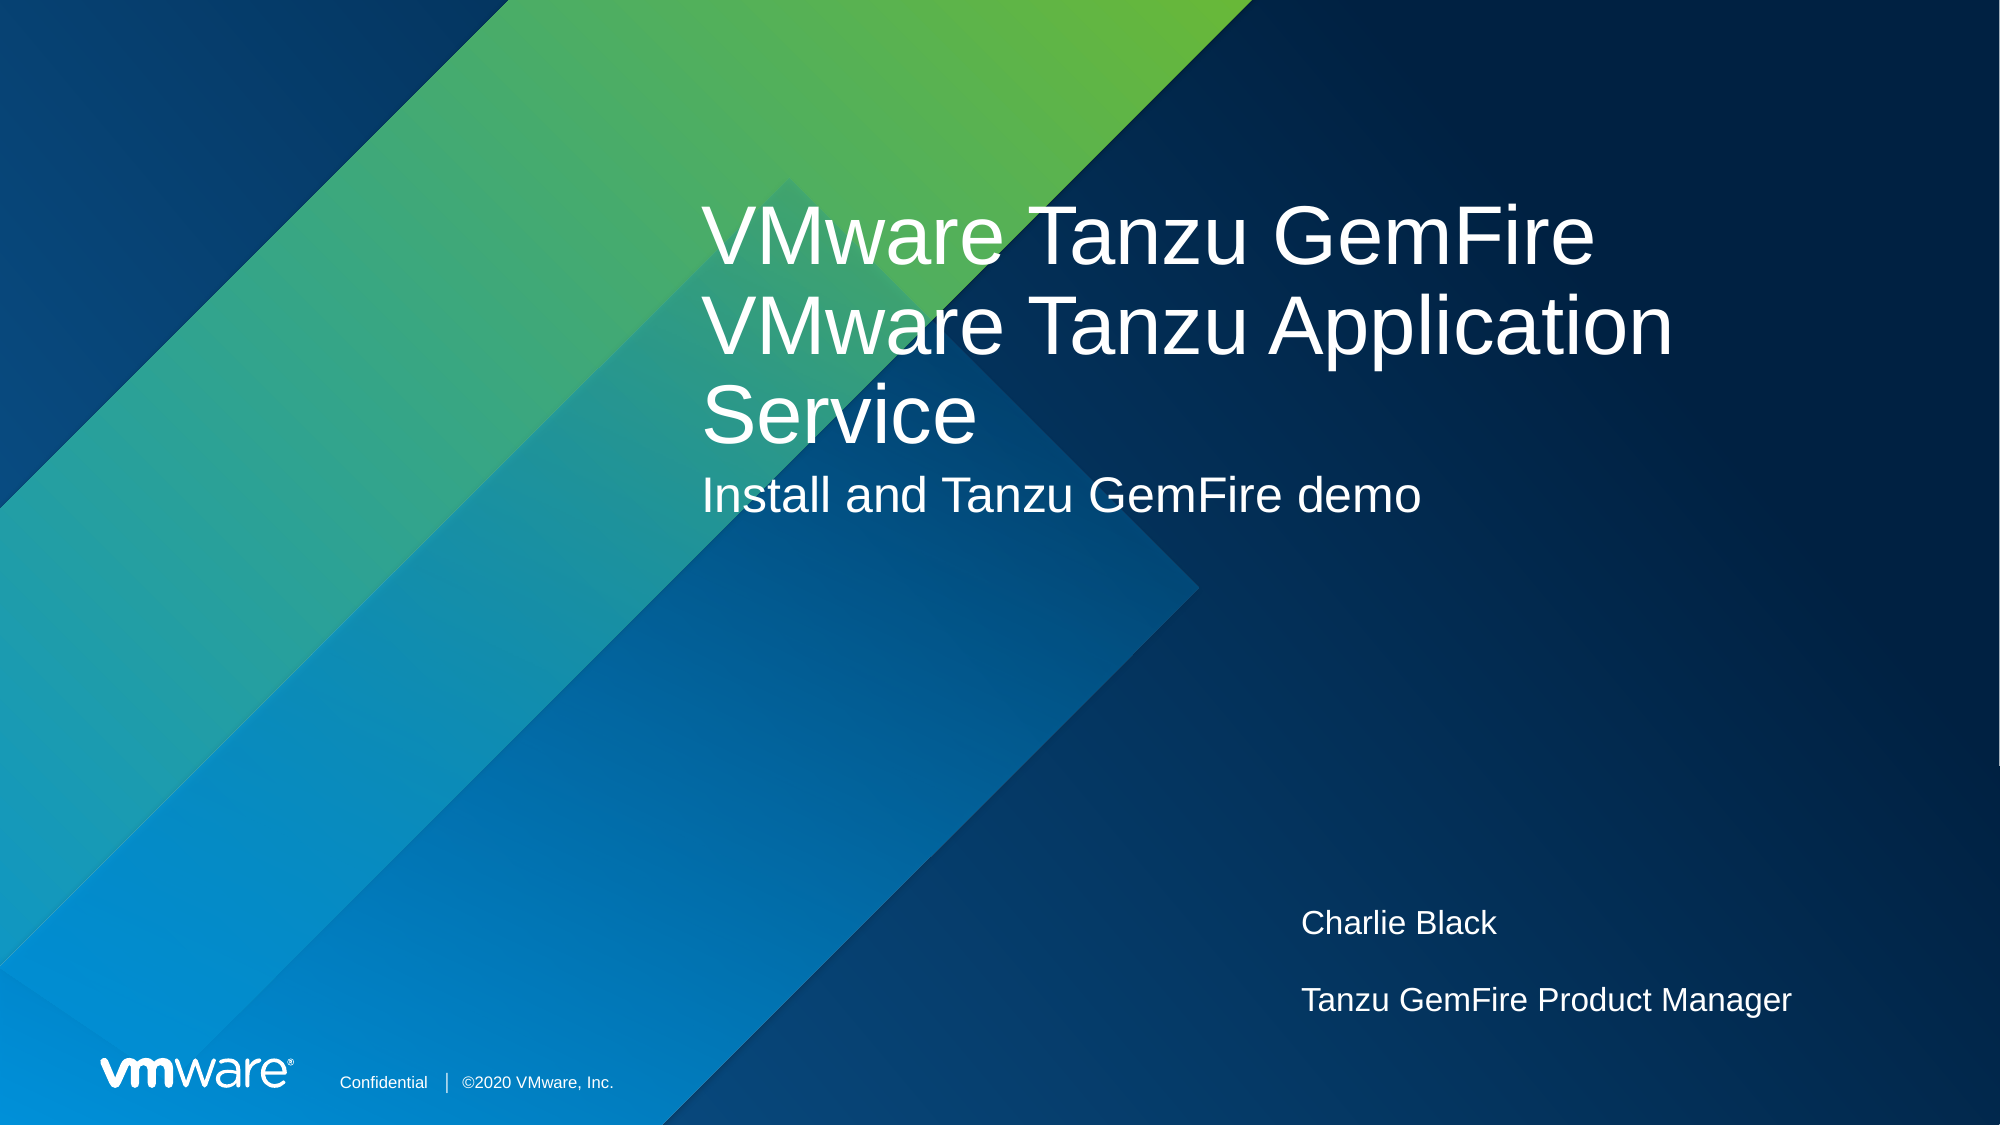

# VMware Tanzu GemFire VMware Tanzu Application Service
Install and Tanzu GemFire demo
Charlie Black
Tanzu GemFire Product Manager